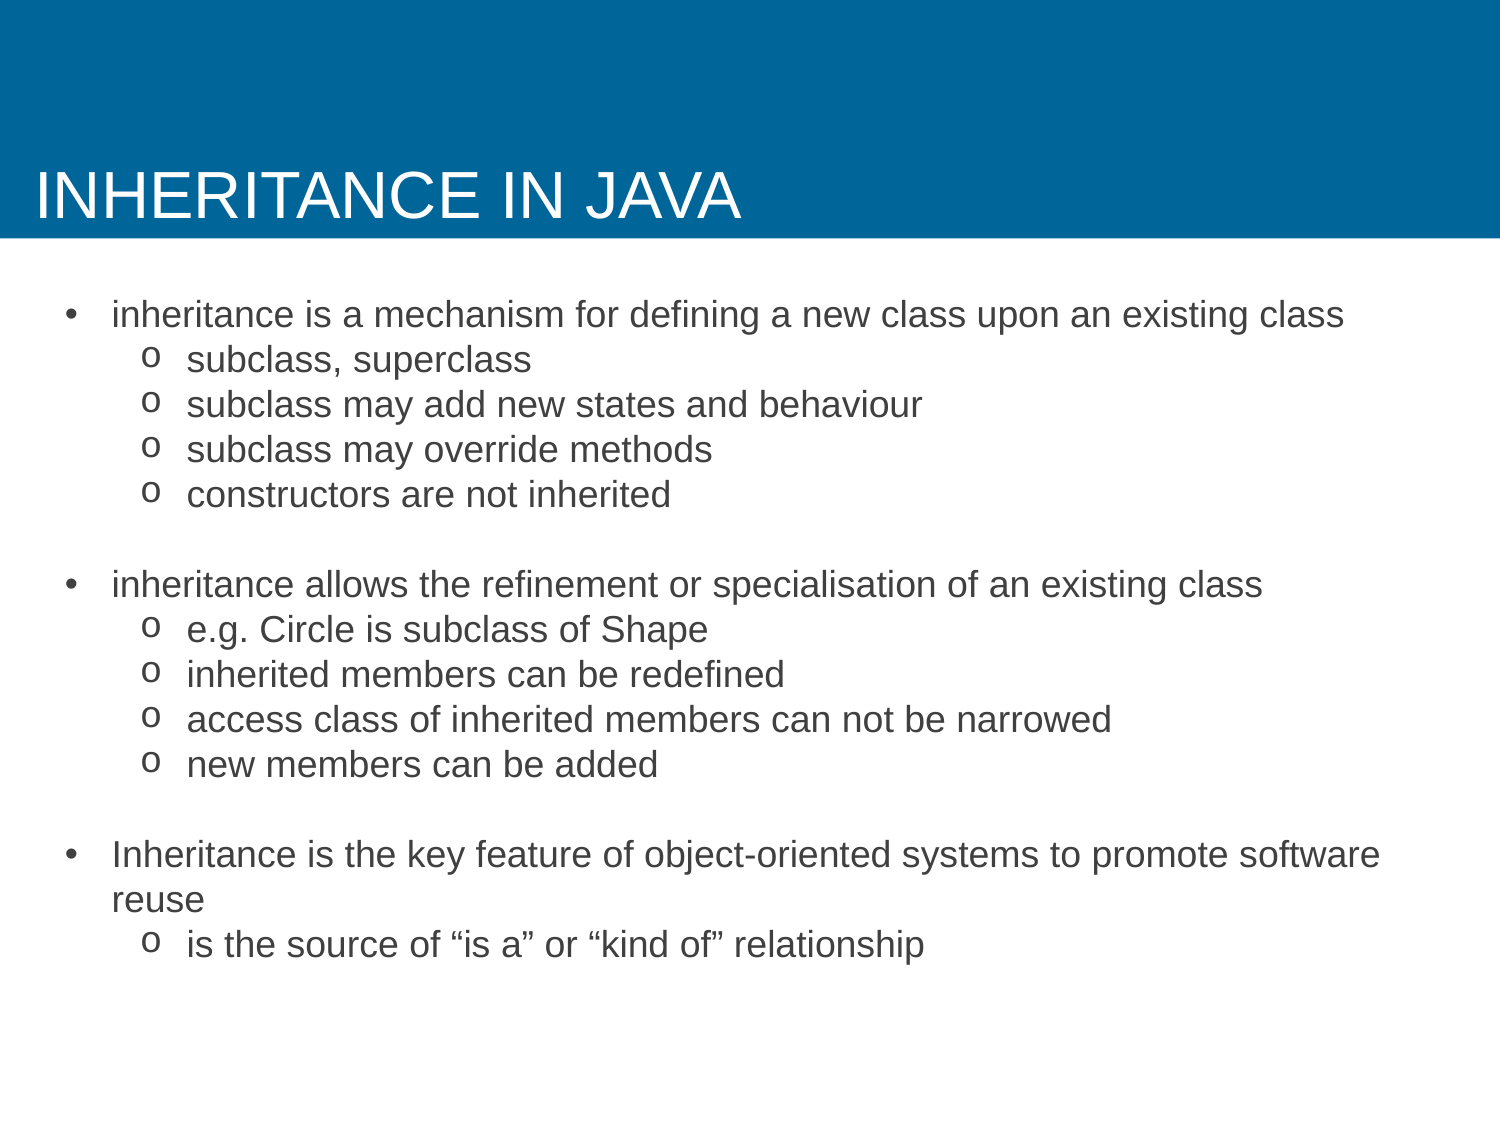

Inheritance in Java
inheritance is a mechanism for defining a new class upon an existing class
subclass, superclass
subclass may add new states and behaviour
subclass may override methods
constructors are not inherited

inheritance allows the refinement or specialisation of an existing class
e.g. Circle is subclass of Shape
inherited members can be redefined
access class of inherited members can not be narrowed
new members can be added

Inheritance is the key feature of object-oriented systems to promote software reuse
is the source of “is a” or “kind of” relationship

104